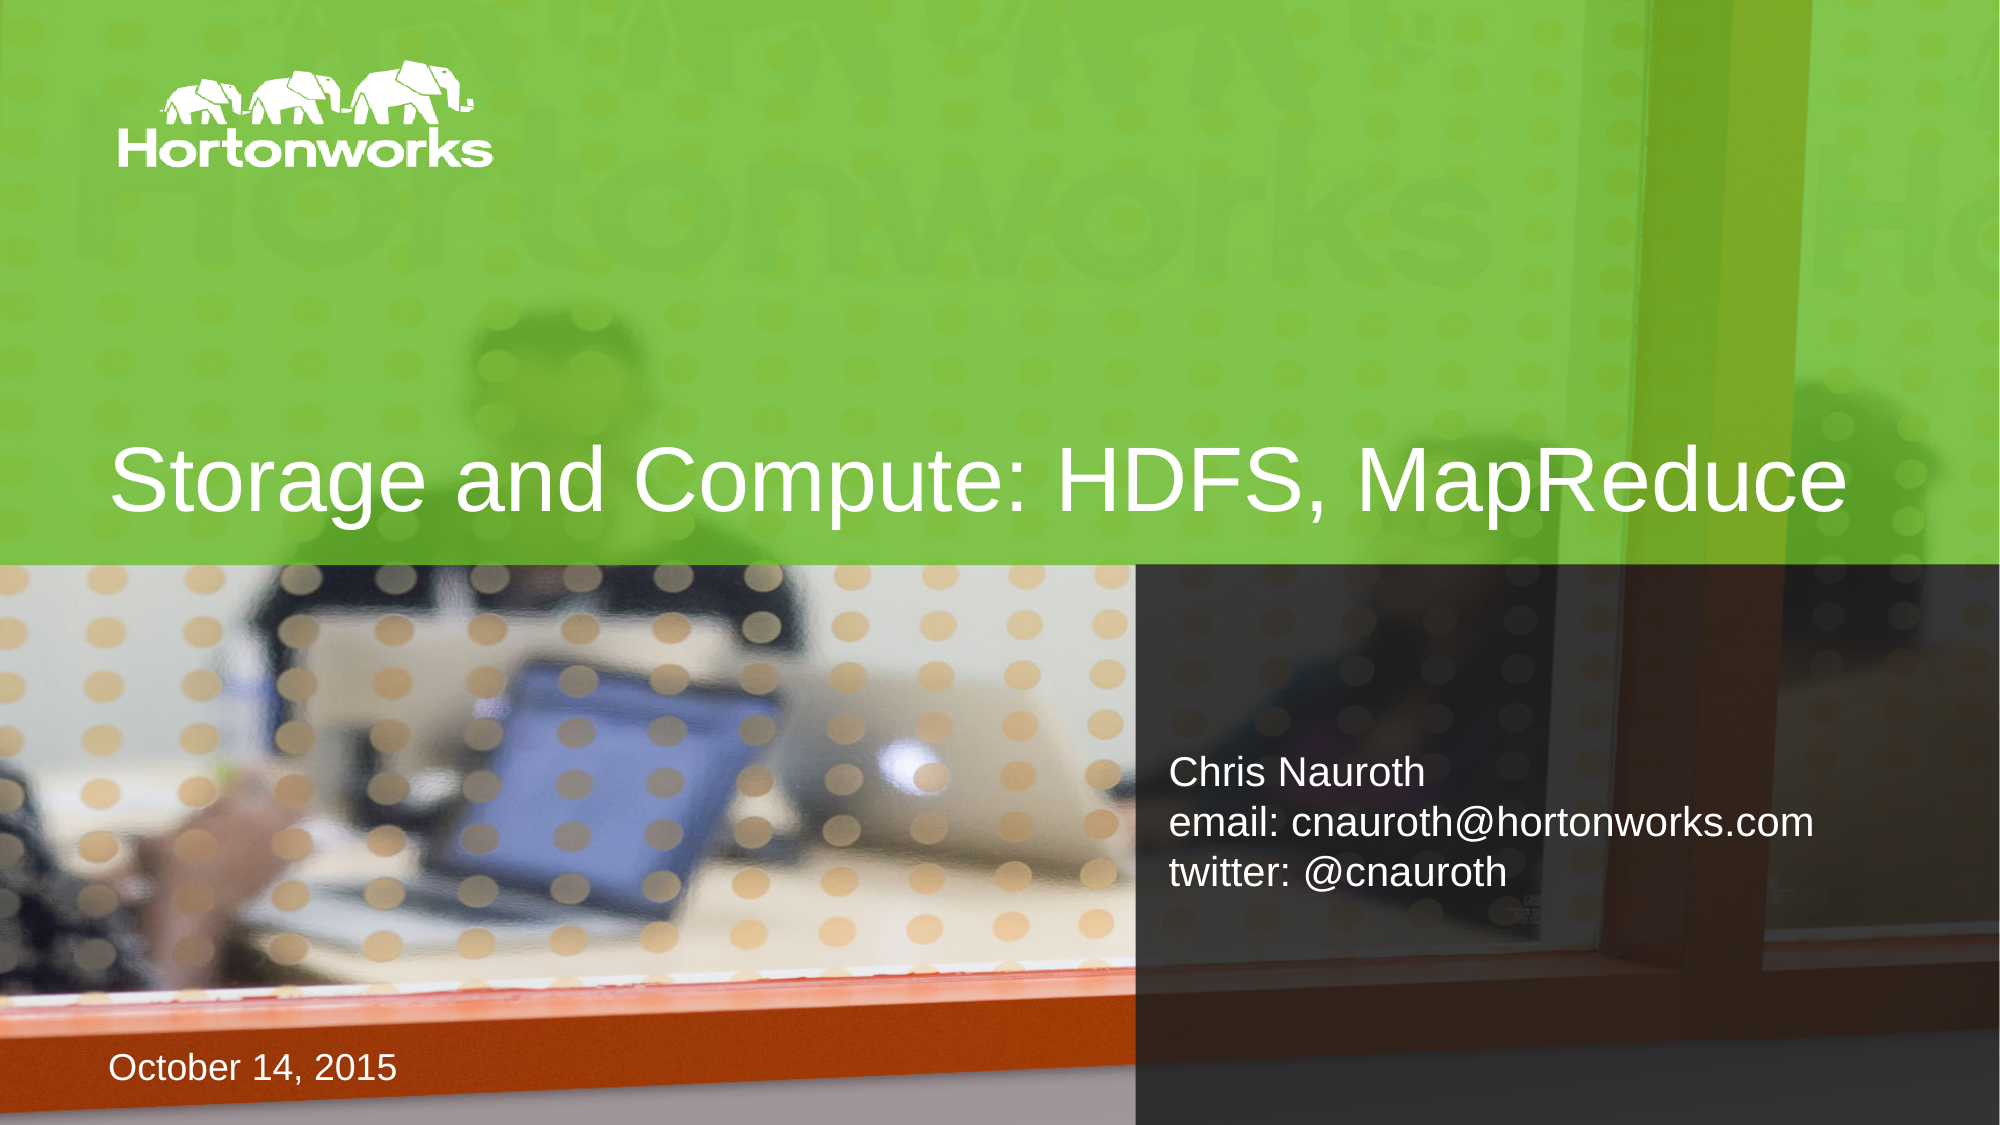

# Storage and Compute: HDFS, MapReduce
Chris Nauroth
email: cnauroth@hortonworks.com
twitter: @cnauroth

October 14, 2015